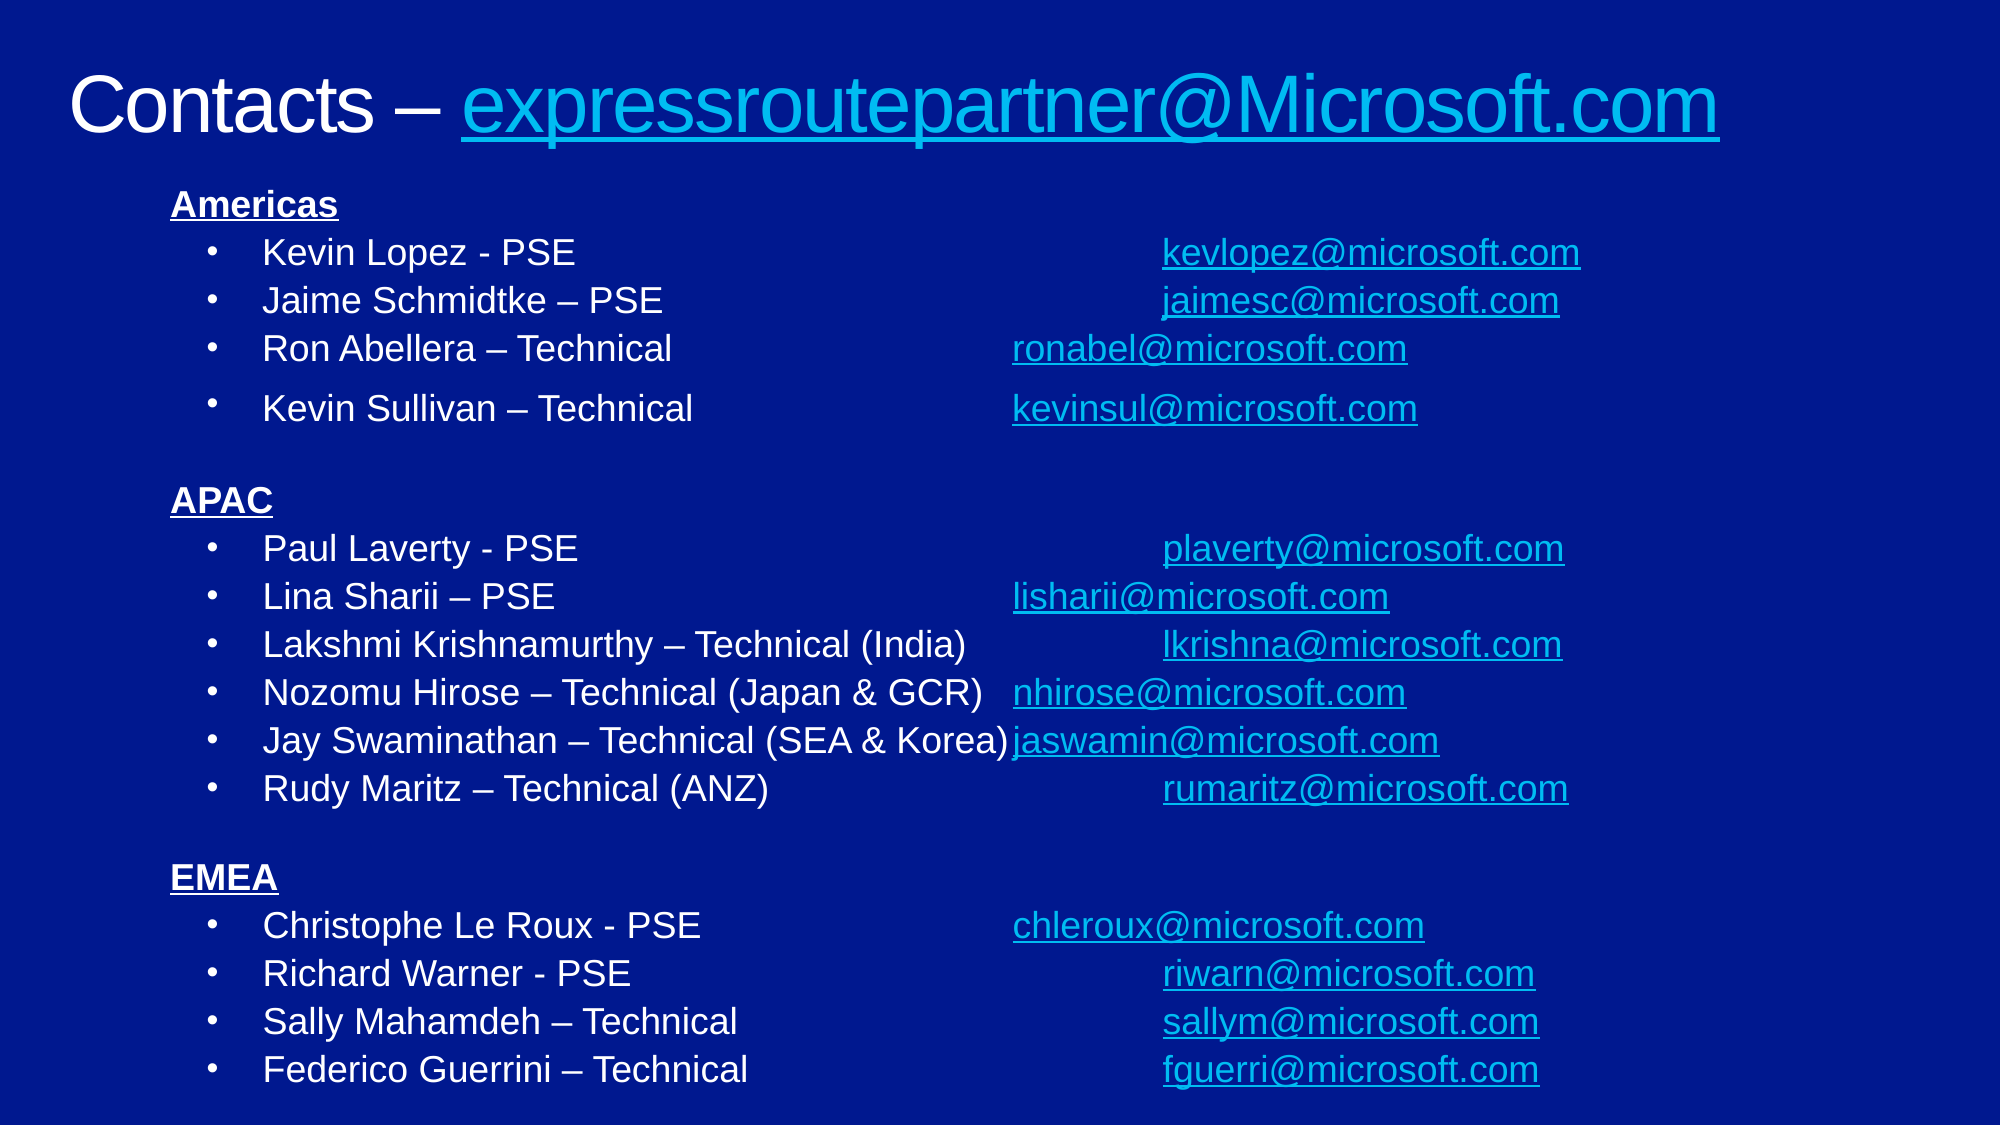

# Contacts – expressroutepartner@Microsoft.com
Americas
Kevin Lopez - PSE				kevlopez@microsoft.com
Jaime Schmidtke – PSE				jaimesc@microsoft.com
Ron Abellera – Technical			ronabel@microsoft.com
Kevin Sullivan – Technical			kevinsul@microsoft.com
APAC
Paul Laverty - PSE				plaverty@microsoft.com
Lina Sharii – PSE				lisharii@microsoft.com
Lakshmi Krishnamurthy – Technical (India)		lkrishna@microsoft.com
Nozomu Hirose – Technical (Japan & GCR)	nhirose@microsoft.com
Jay Swaminathan – Technical (SEA & Korea)	jaswamin@microsoft.com
Rudy Maritz – Technical (ANZ)			rumaritz@microsoft.com
EMEA
Christophe Le Roux - PSE			chleroux@microsoft.com
Richard Warner - PSE				riwarn@microsoft.com
Sally Mahamdeh – Technical			sallym@microsoft.com
Federico Guerrini – Technical			fguerri@microsoft.com